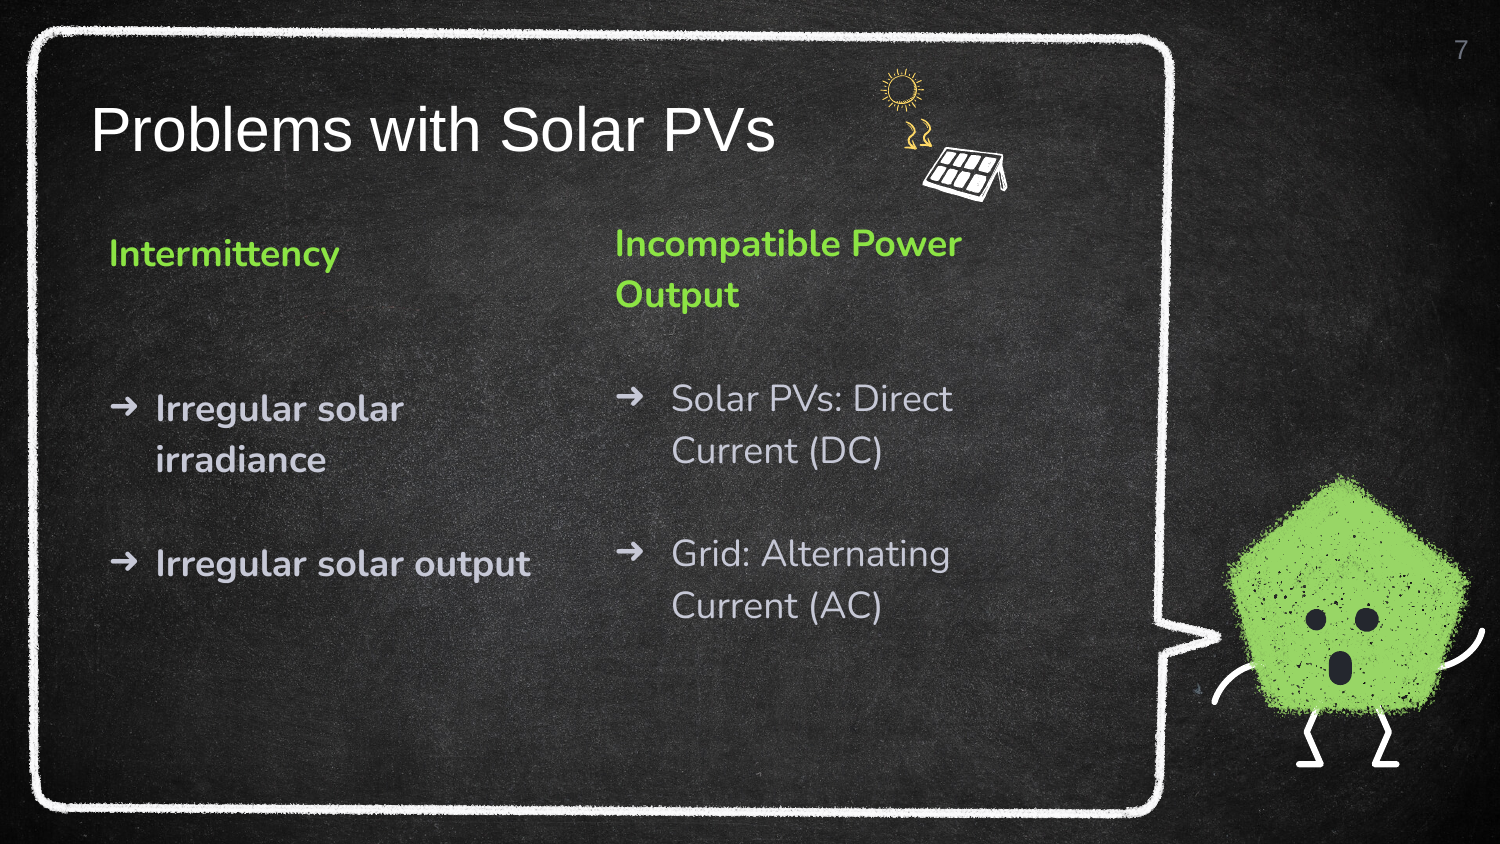

7

# Problems with Solar PVs
Incompatible Power Output

Solar PVs: Direct Current (DC)

Grid: Alternating Current (AC)

Intermittency

Irregular solar irradiance

Irregular solar output